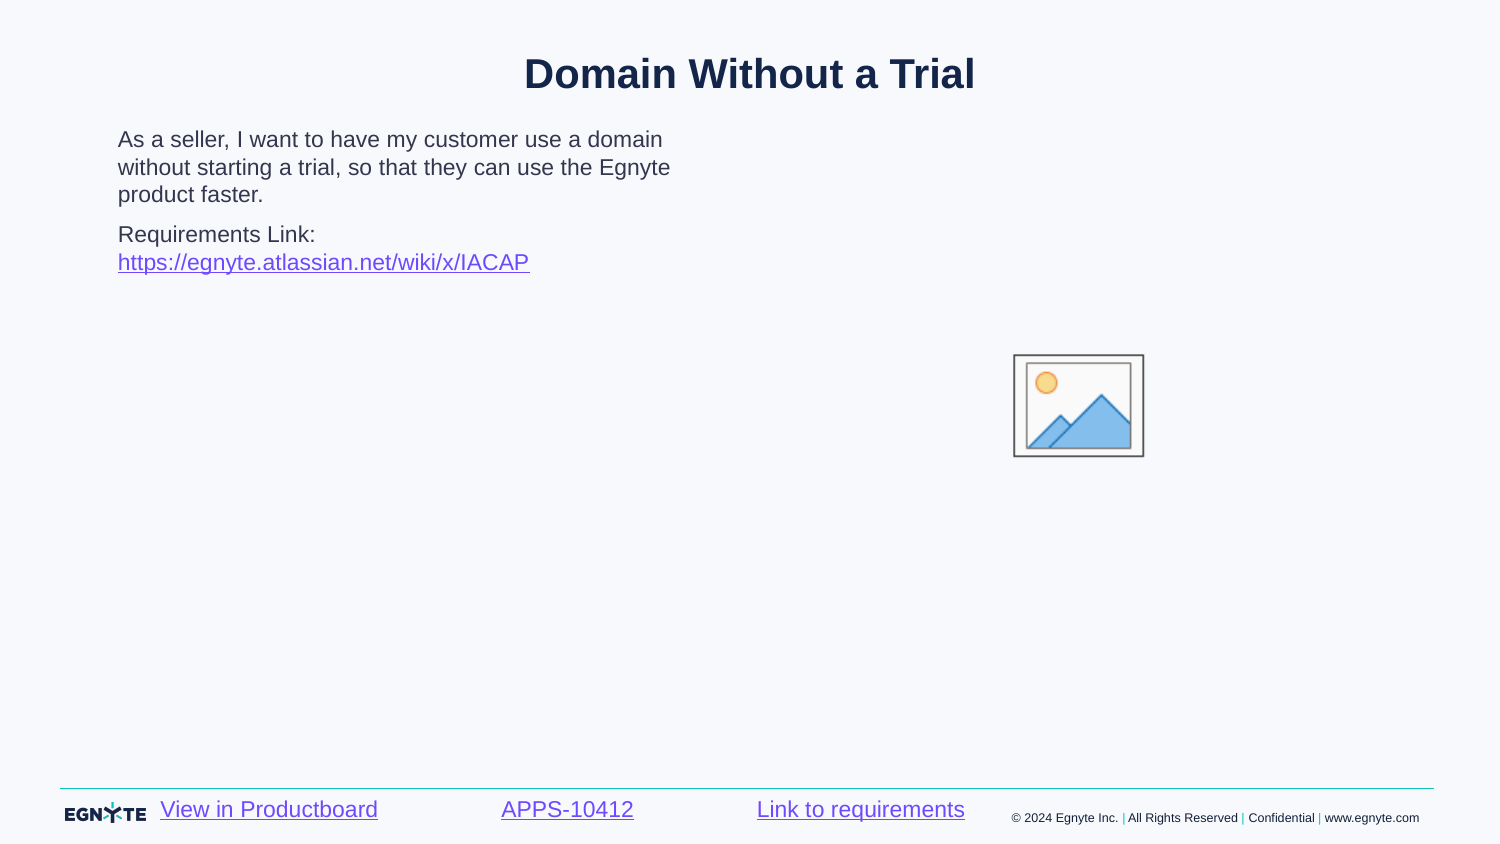

# Domain Without a Trial
As a seller, I want to have my customer use a domain without starting a trial, so that they can use the Egnyte product faster.
Requirements Link:https://egnyte.atlassian.net/wiki/x/IACAP

Link to requirements
APPS-10412
View in Productboard